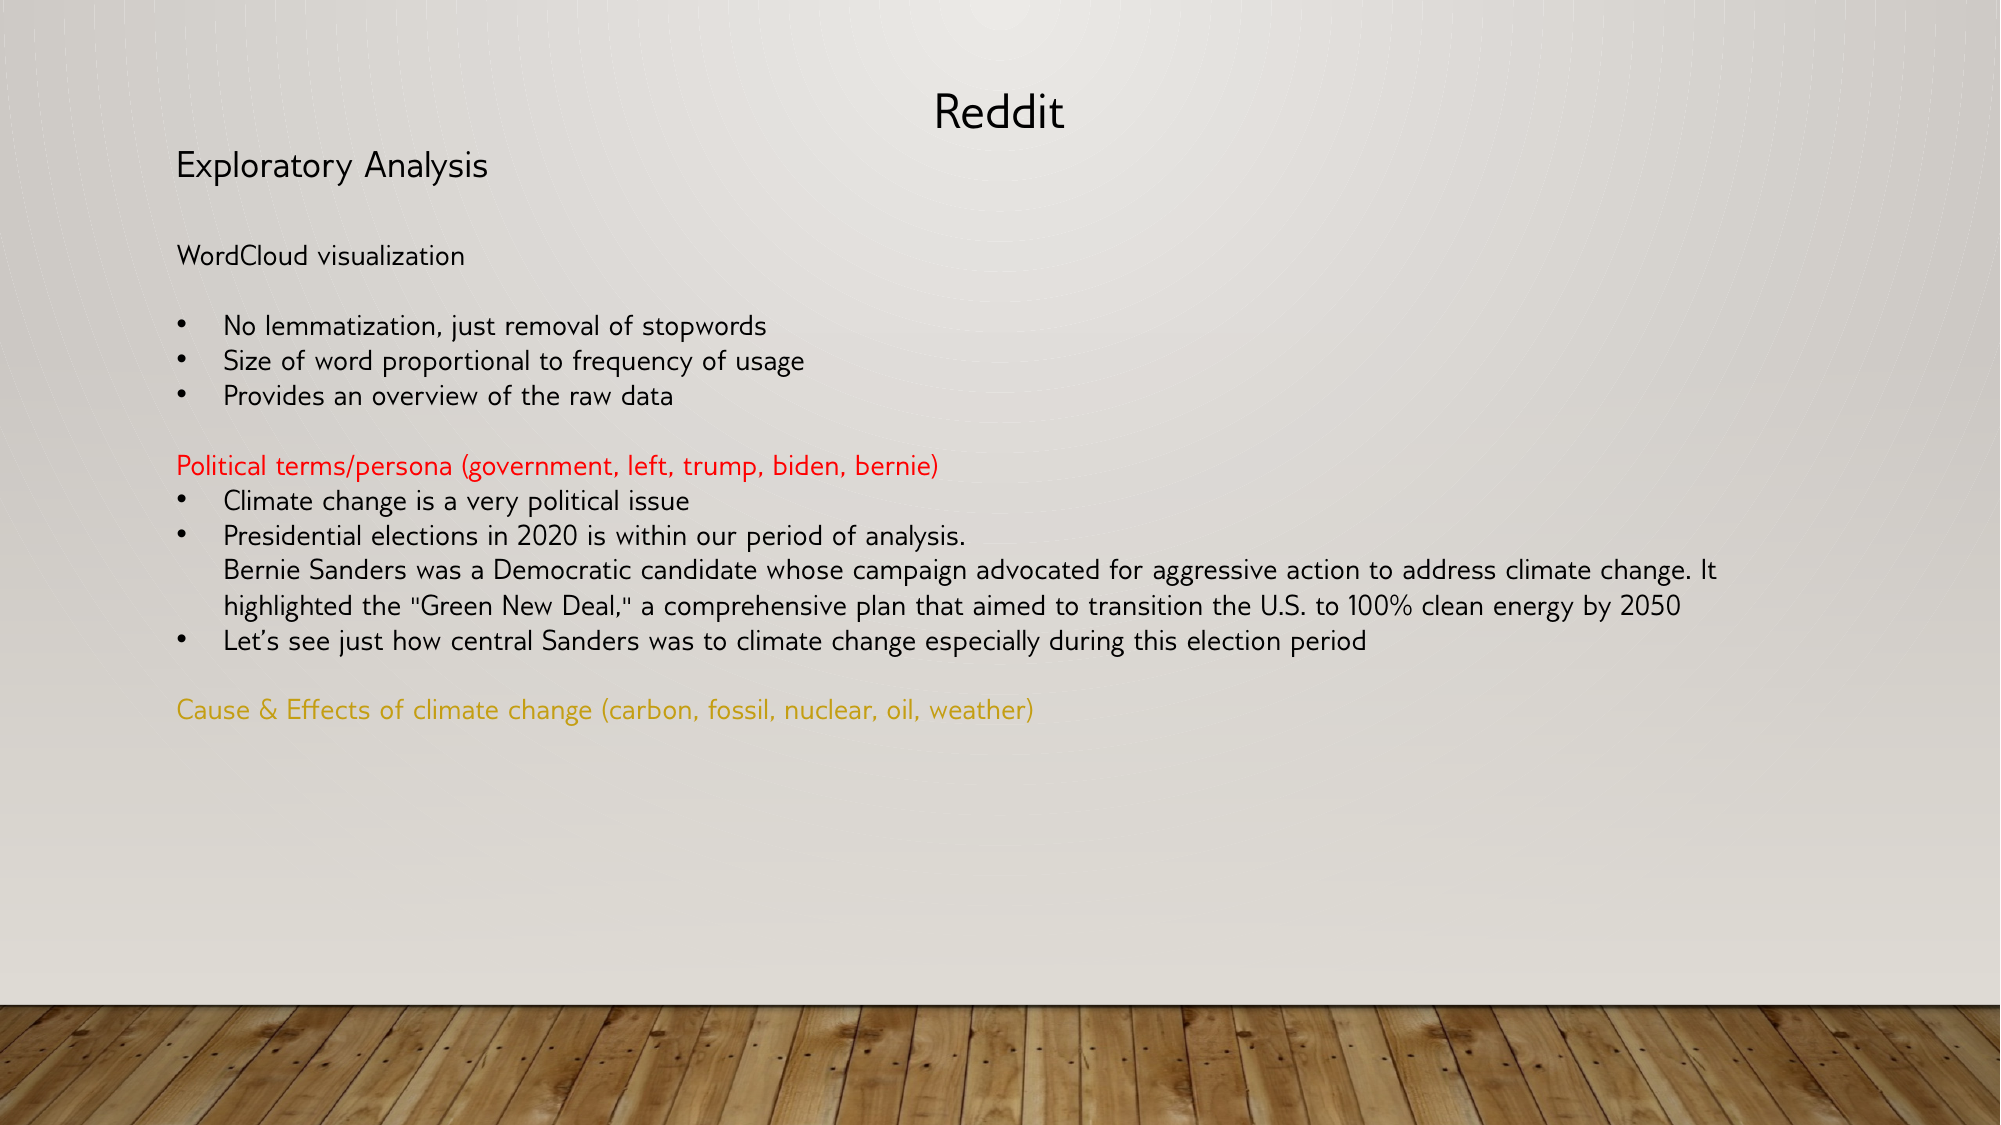

Reddit
Exploratory Analysis
WordCloud visualization
No lemmatization, just removal of stopwords
Size of word proportional to frequency of usage
Provides an overview of the raw data
Political terms/persona (government, left, trump, biden, bernie)
Climate change is a very political issue
Presidential elections in 2020 is within our period of analysis.
Bernie Sanders was a Democratic candidate whose campaign advocated for aggressive action to address climate change. It highlighted the "Green New Deal," a comprehensive plan that aimed to transition the U.S. to 100% clean energy by 2050
Let’s see just how central Sanders was to climate change especially during this election period

Cause & Effects of climate change (carbon, fossil, nuclear, oil, weather)